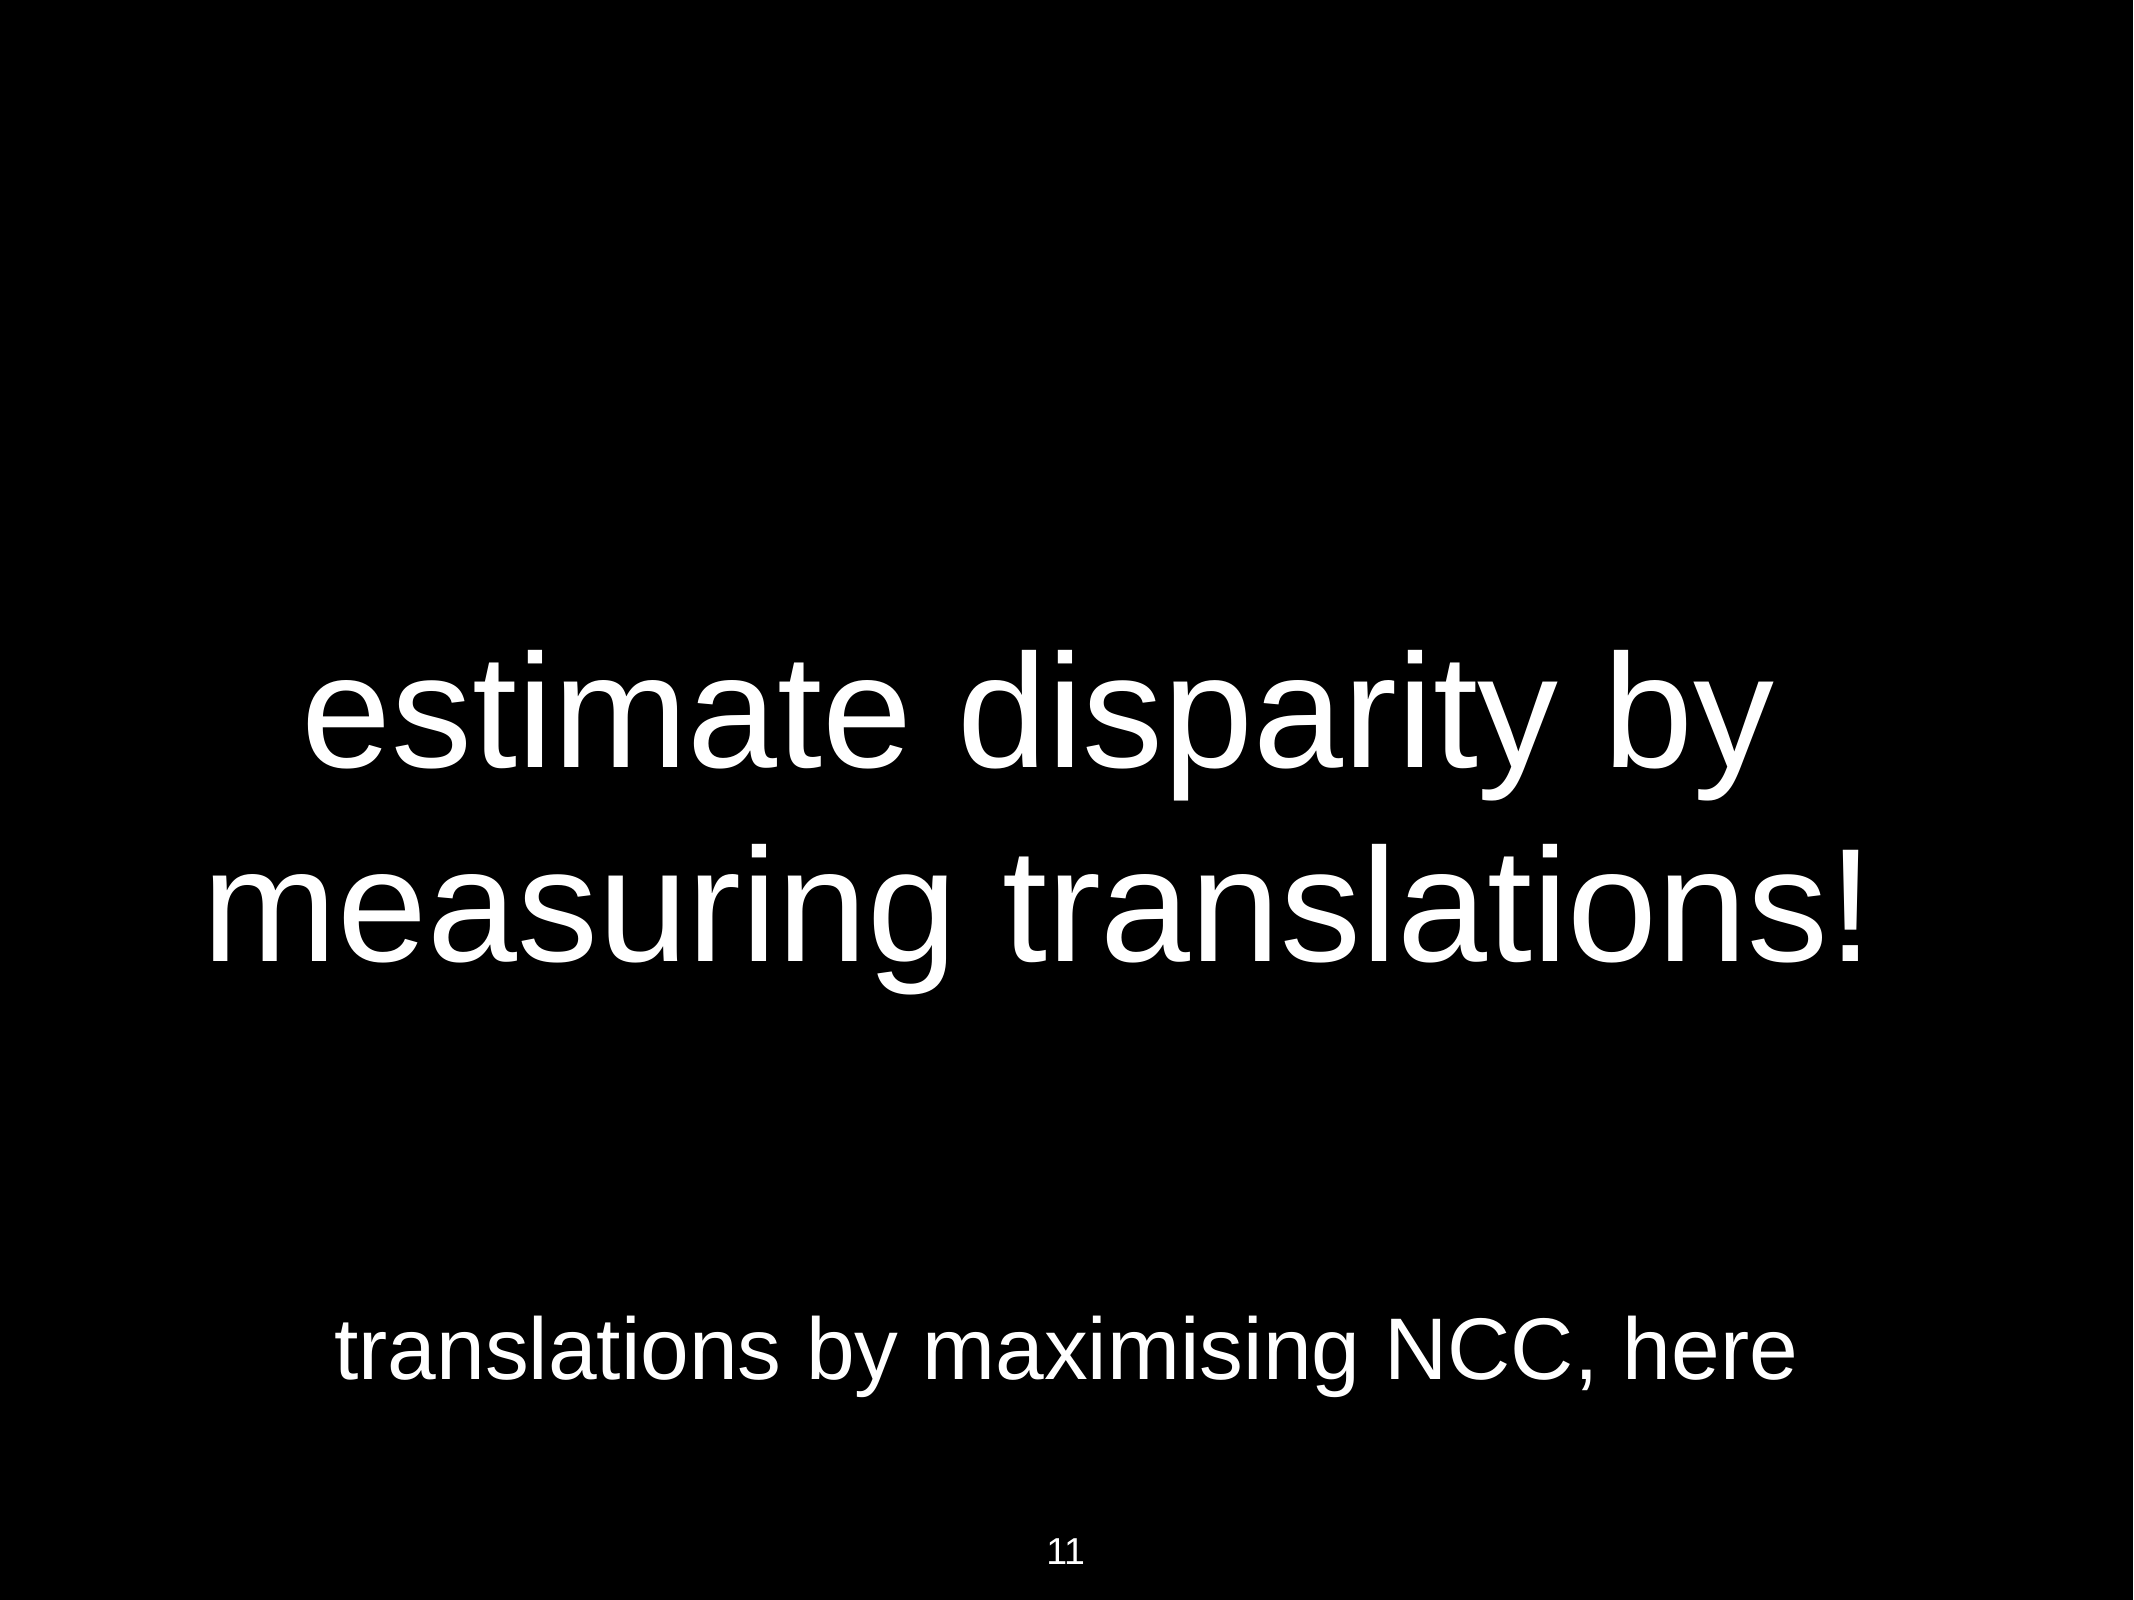

11
# estimate disparity by measuring translations!
translations by maximising NCC, here